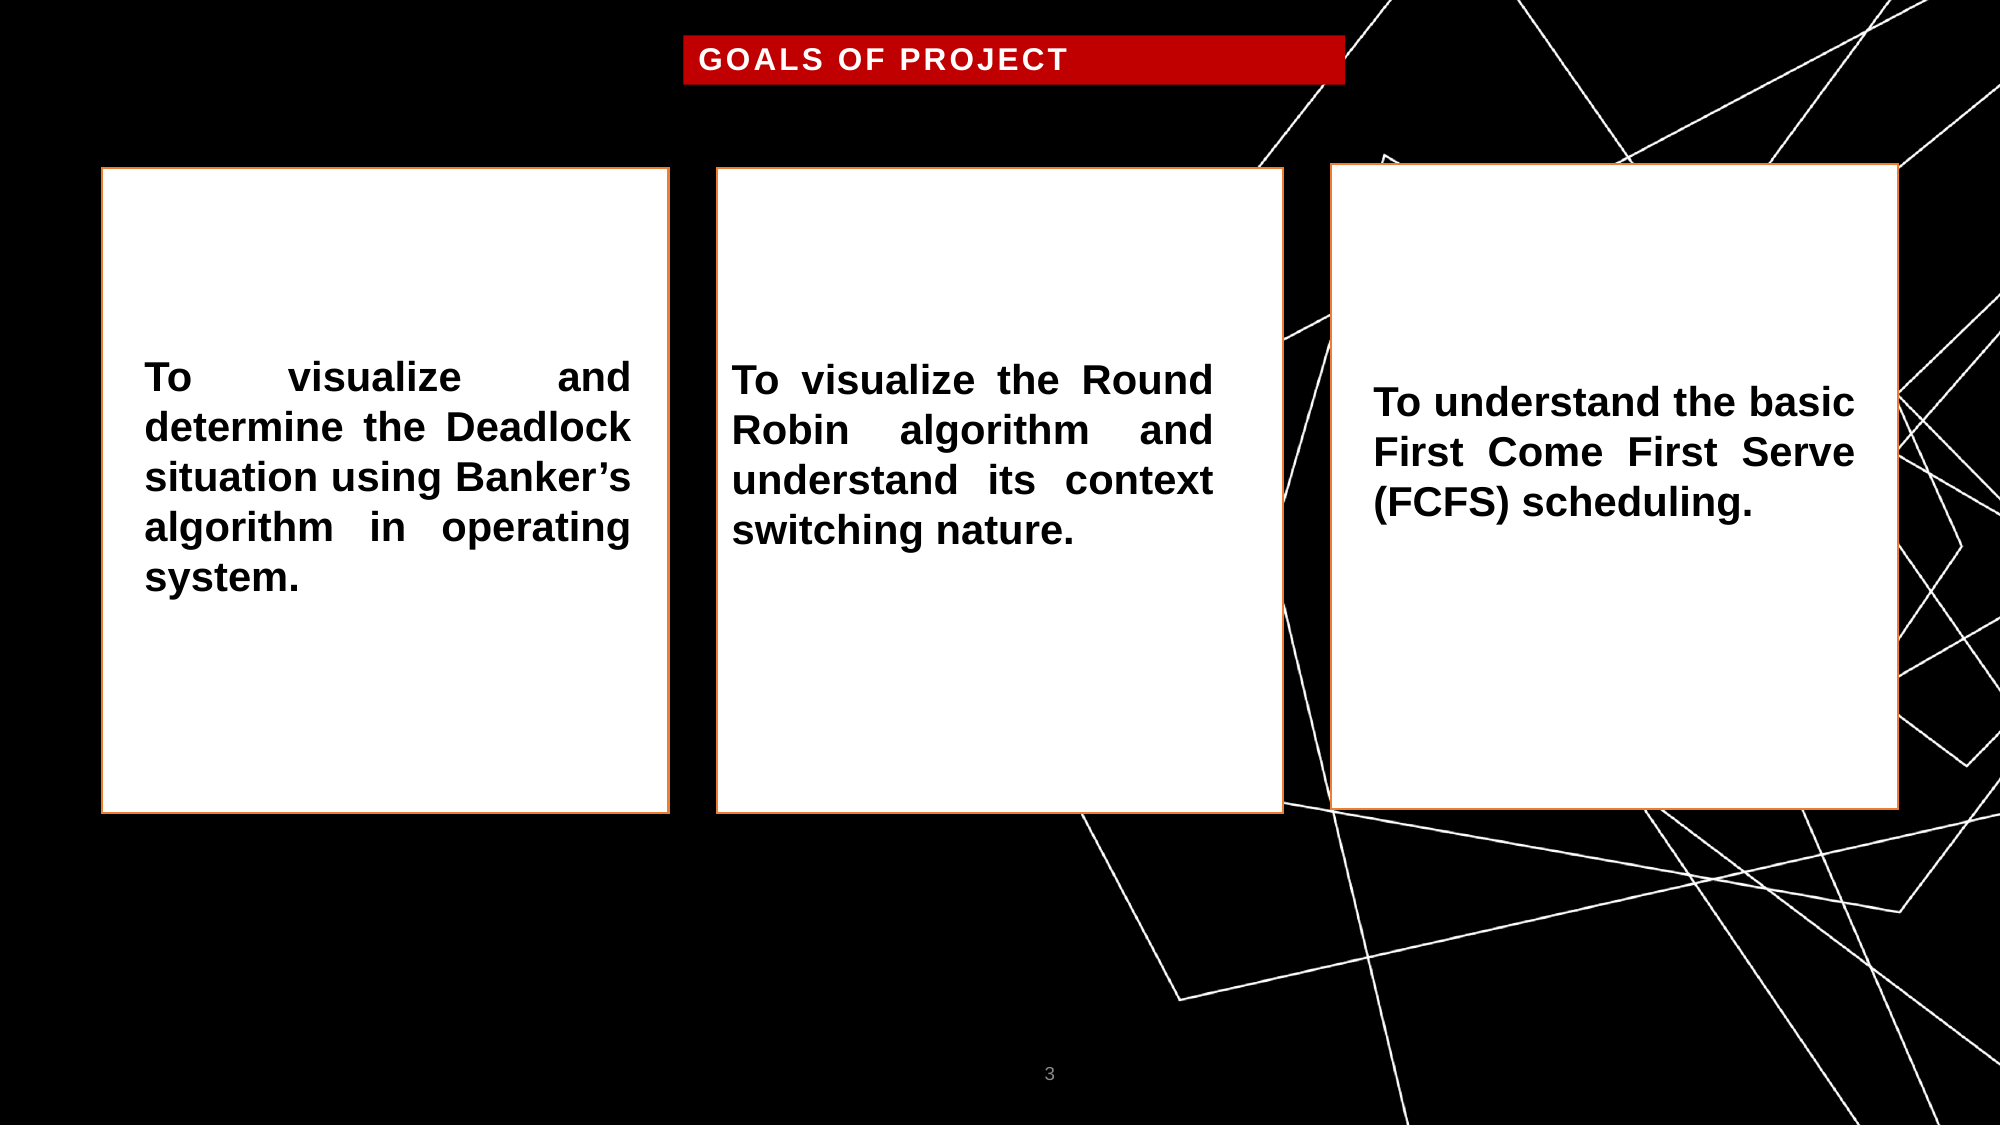

# GOALS OF PROJECT

To visualize and determine the Deadlock situation using Banker’s algorithm in operating system.
To visualize the Round Robin algorithm and understand its context switching nature.
To understand the basic First Come First Serve (FCFS) scheduling.
3